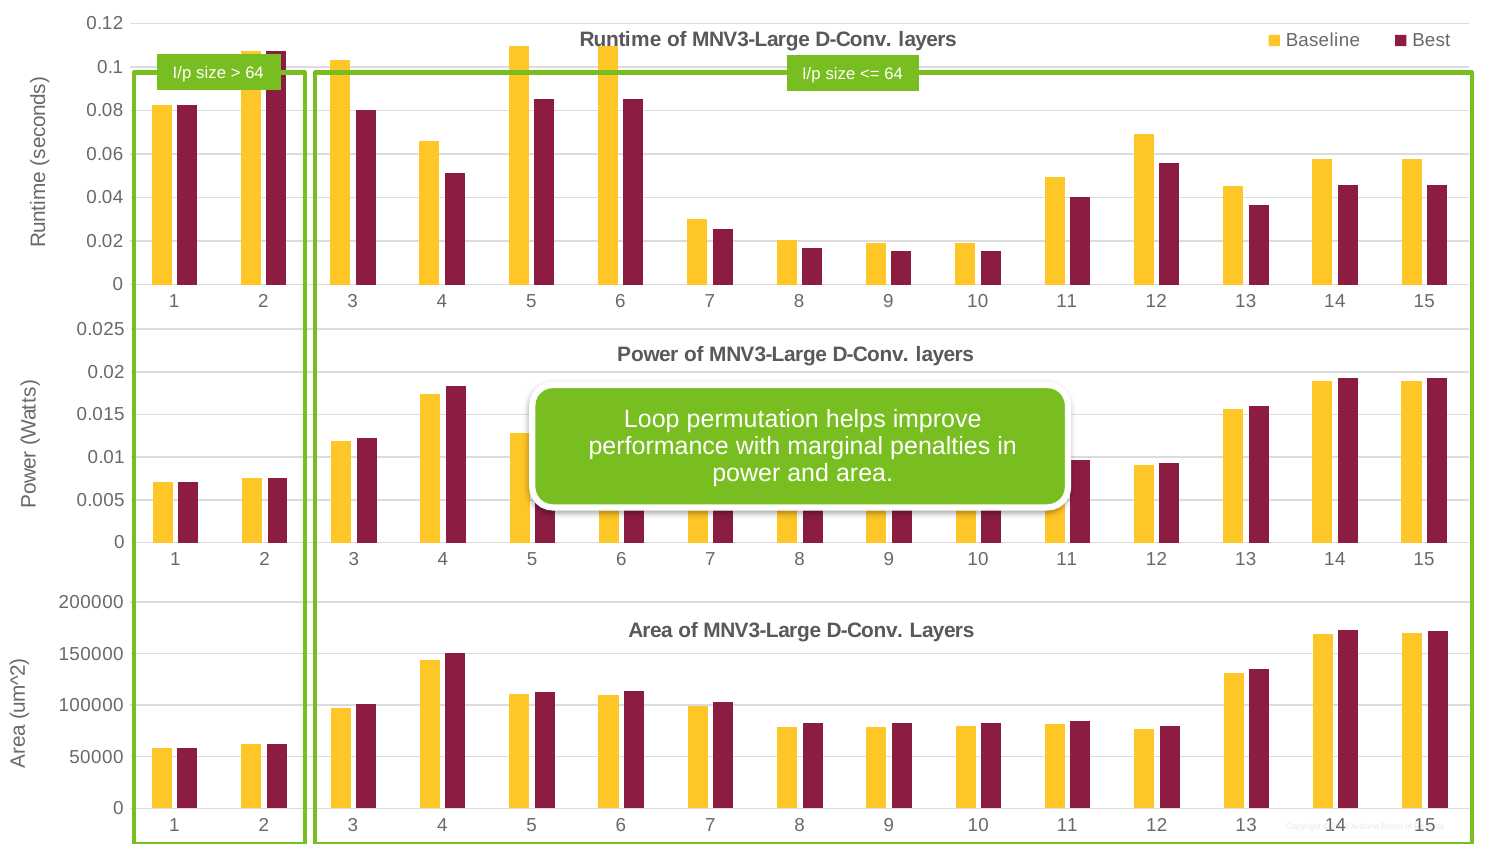

### Chart: Runtime of MNV3-Large D-Conv. layers

| Category |  |  |
|---|---|---|
I/p size > 64
I/p size <= 64

### Chart: Power of MNV3-Large D-Conv. layers

| Category |  |  |
|---|---|---|
Loop permutation helps improve performance with marginal penalties in power and area.

### Chart: Area of MNV3-Large D-Conv. Layers

| Category |  |  |
|---|---|---|